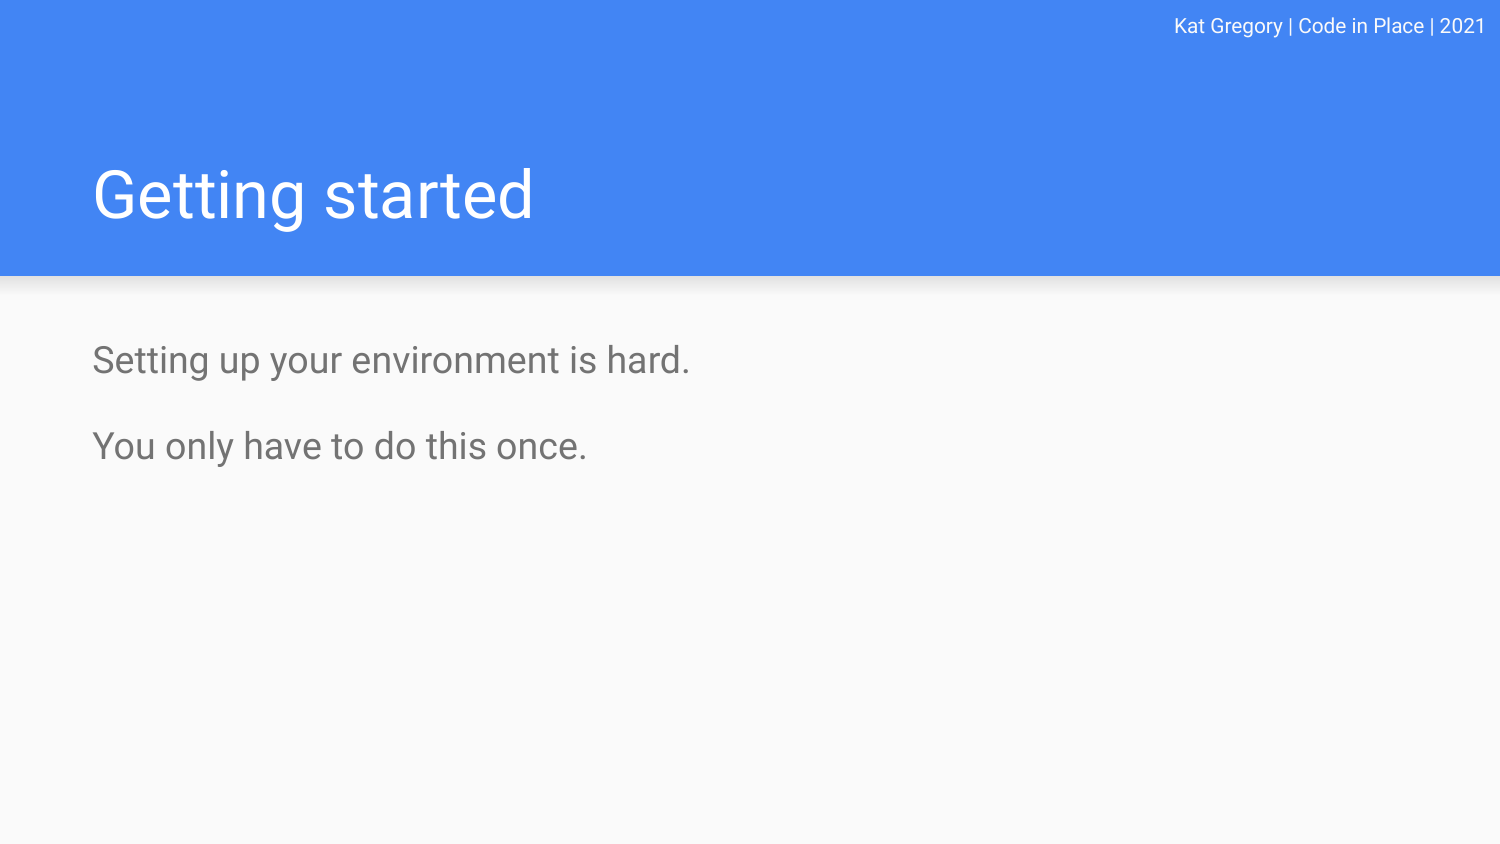

Kat Gregory | Code in Place | 2021
# Getting started
Setting up your environment is hard.
You only have to do this once.